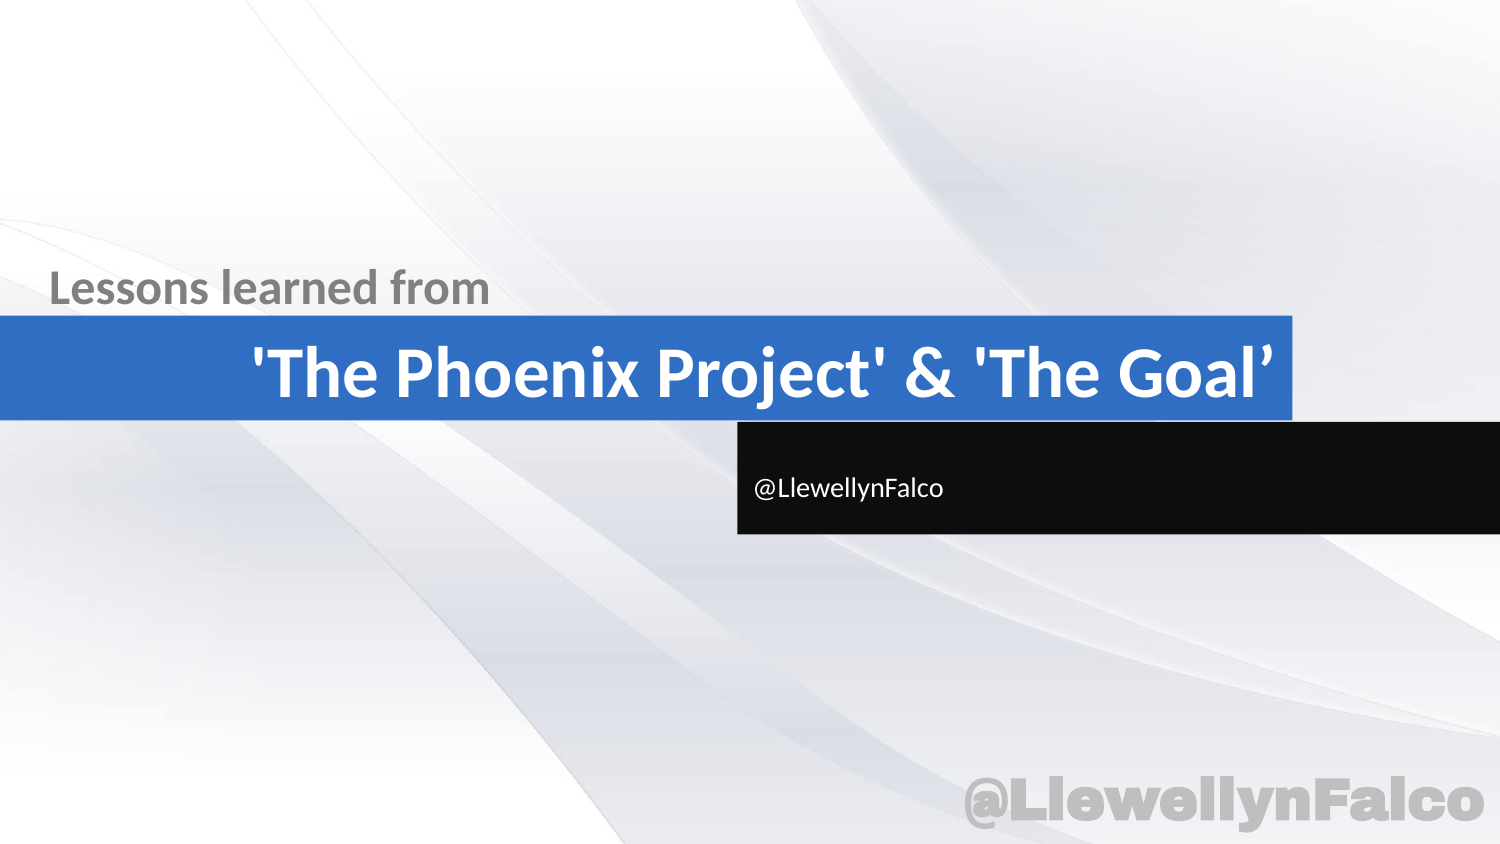

Lessons learned from
# 'The Phoenix Project' & 'The Goal’

@LlewellynFalco